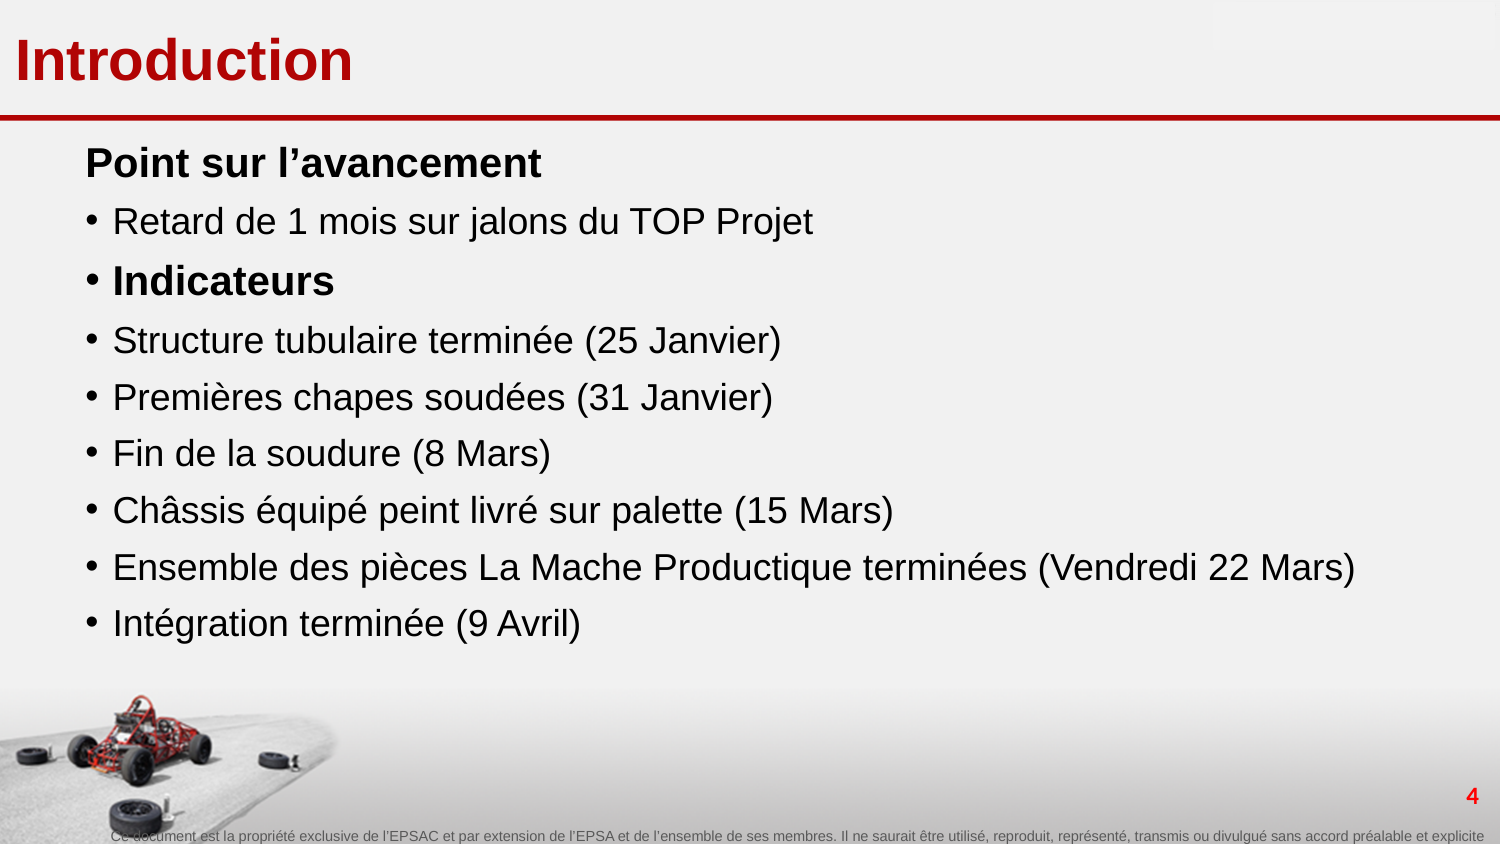

# Introduction
Point sur l’avancement
Retard de 1 mois sur jalons du TOP Projet
Indicateurs
Structure tubulaire terminée (25 Janvier)
Premières chapes soudées (31 Janvier)
Fin de la soudure (8 Mars)
Châssis équipé peint livré sur palette (15 Mars)
Ensemble des pièces La Mache Productique terminées (Vendredi 22 Mars)
Intégration terminée (9 Avril)
4